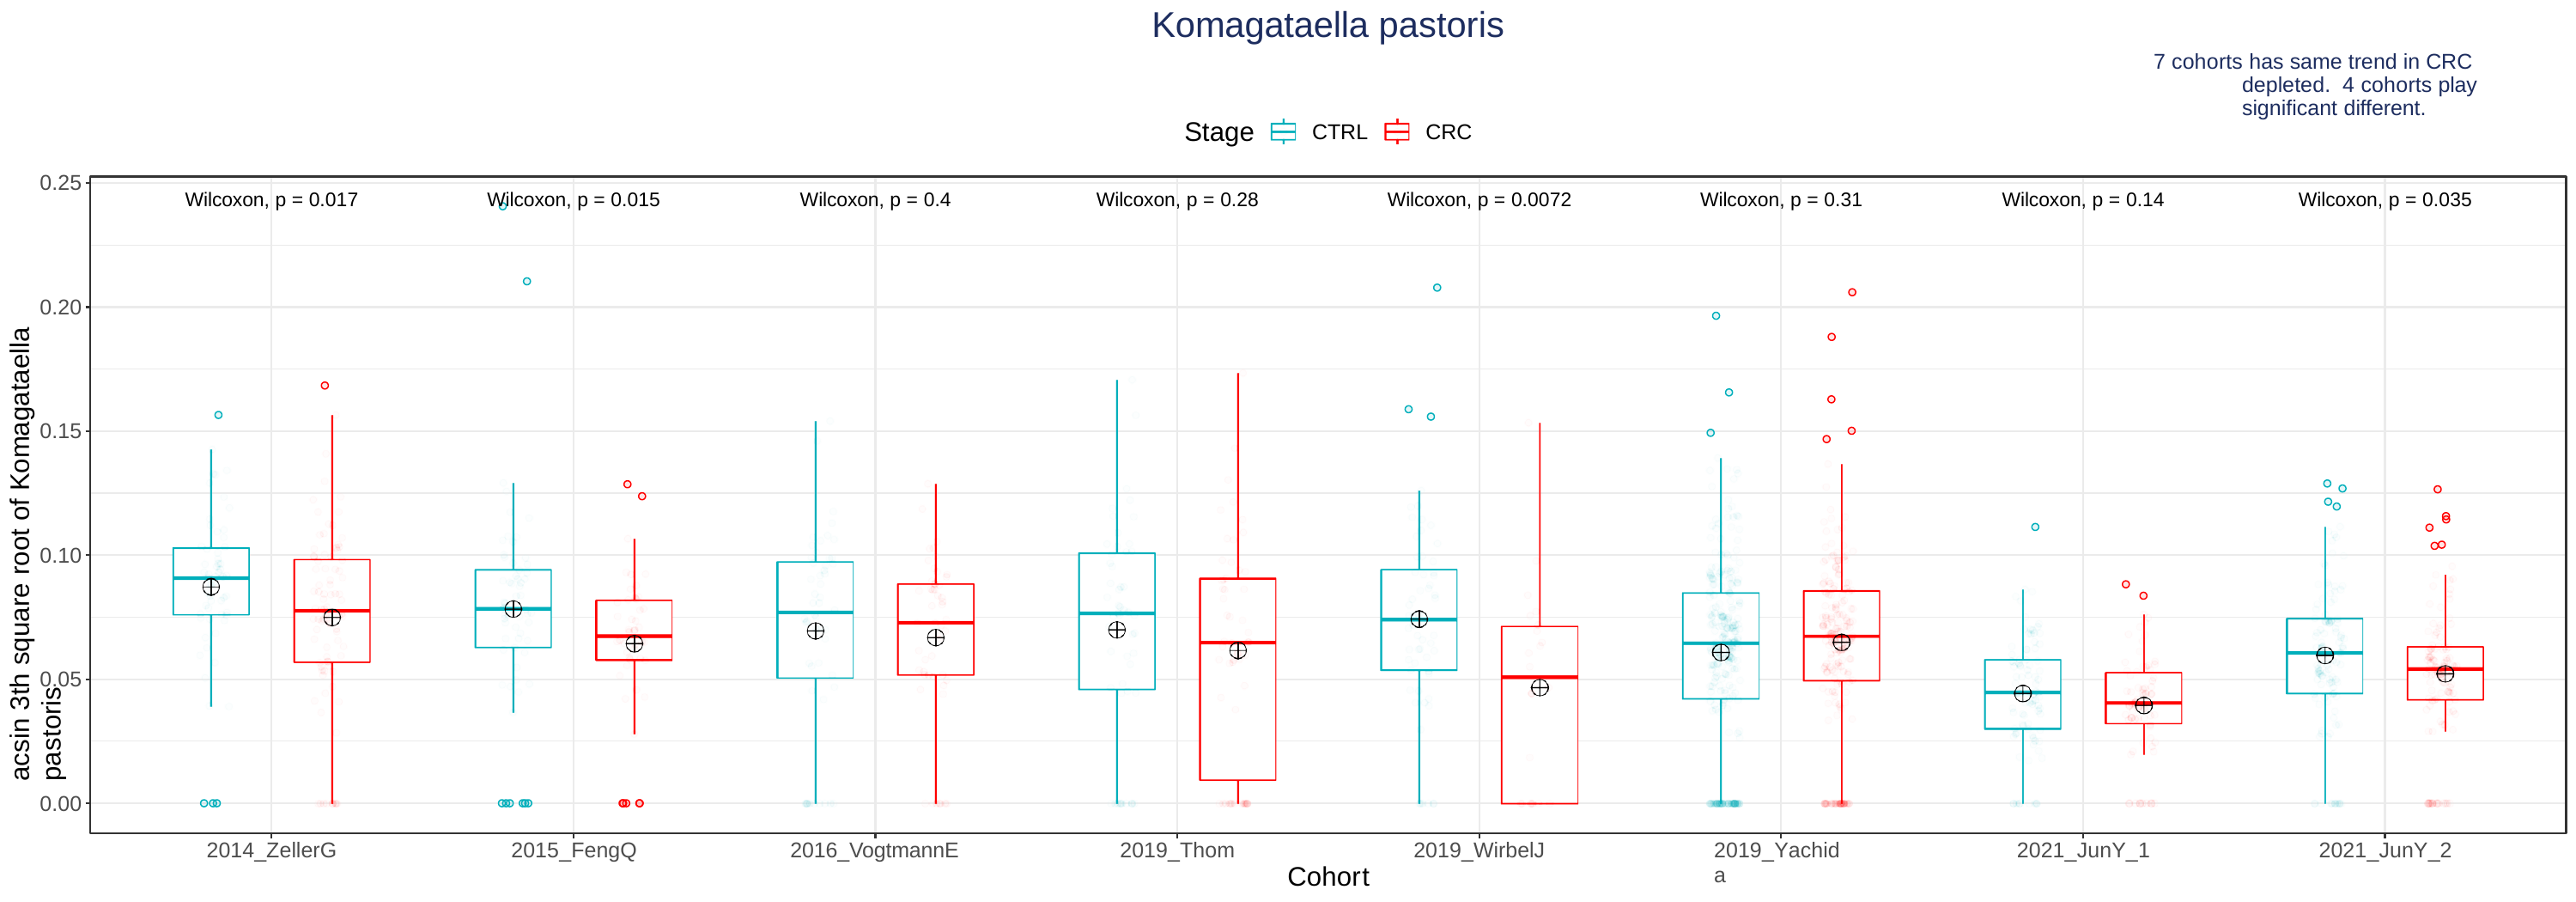

# Komagataella pastoris
7 cohorts has same trend in CRC depleted.  4 cohorts play significant different.
Stage
CTRL
CRC

0.25

Wilcoxon, p = 0.017
Wilcoxon, p = 0.015
Wilcoxon, p = 0.4
Wilcoxon, p = 0.28
Wilcoxon, p = 0.0072
Wilcoxon, p = 0.31
Wilcoxon, p = 0.14
Wilcoxon, p = 0.035

acsin 3th square root of Komagataella pastoris

0.20

0.15

0.10

0.05

0.00

2014_ZellerG
2015_FengQ
2016_VogtmannE
2019_Thom
2019_WirbelJ
2019_Yachida
2021_JunY_1
2021_JunY_2
Cohort